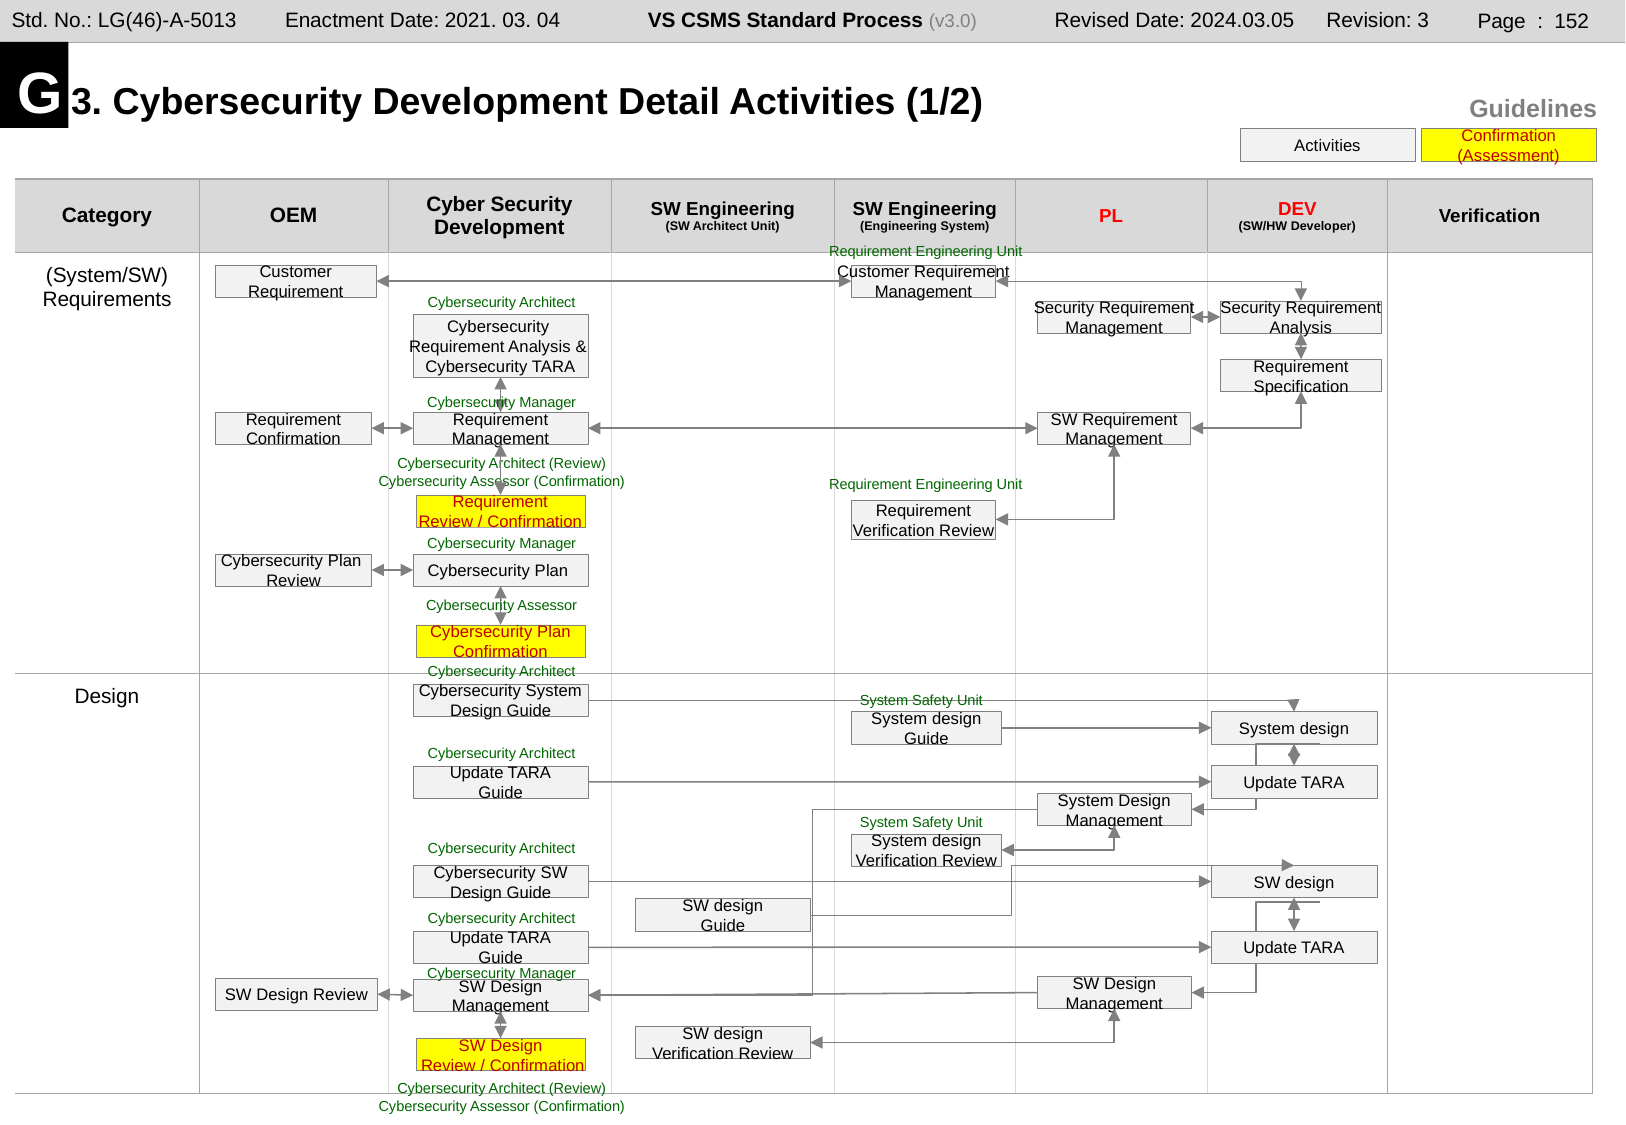

Page  :  152
G
3. Cybersecurity Development Detail Activities (1/2)
Guidelines
Activities
Confirmation
(Assessment)
| Category | OEM | Cyber Security Development | SW Engineering (SW Architect Unit) | SW Engineering (Engineering System) | PL | DEV (SW/HW Developer) | Verification |
| --- | --- | --- | --- | --- | --- | --- | --- |
| (System/SW) Requirements |  |  |  |  |  |  |  |
| Design |  |  |  |  |  |  |  |
Requirement Engineering Unit
Customer
Requirement
Customer Requirement
Management
Cybersecurity Architect
Security Requirement
Management
Security Requirement
Analysis
Cybersecurity
Requirement Analysis &
Cybersecurity TARA
Requirement
Specification
Cybersecurity Manager
Requirement
Confirmation
Requirement
Management
SW Requirement
Management
Cybersecurity Architect (Review)
Cybersecurity Assessor (Confirmation)
Requirement Engineering Unit
Requirement
Review / Confirmation
Requirement
Verification Review
Cybersecurity Manager
Cybersecurity Plan
Review
Cybersecurity Plan
Cybersecurity Assessor
Cybersecurity Plan
Confirmation
Cybersecurity Architect
System Safety Unit
Cybersecurity System
Design Guide
System design
Guide
System design
Cybersecurity Architect
Update TARA
Update TARA
Guide
System Design
Management
System Safety Unit
Cybersecurity Architect
System design
Verification Review
Cybersecurity SW
Design Guide
SW design
SW design
Guide
Cybersecurity Architect
Update TARA
Update TARA
Guide
Cybersecurity Manager
SW Design
Management
SW Design Review
SW Design
Management
SW design
Verification Review
SW Design
 Review / Confirmation
Cybersecurity Architect (Review)
Cybersecurity Assessor (Confirmation)